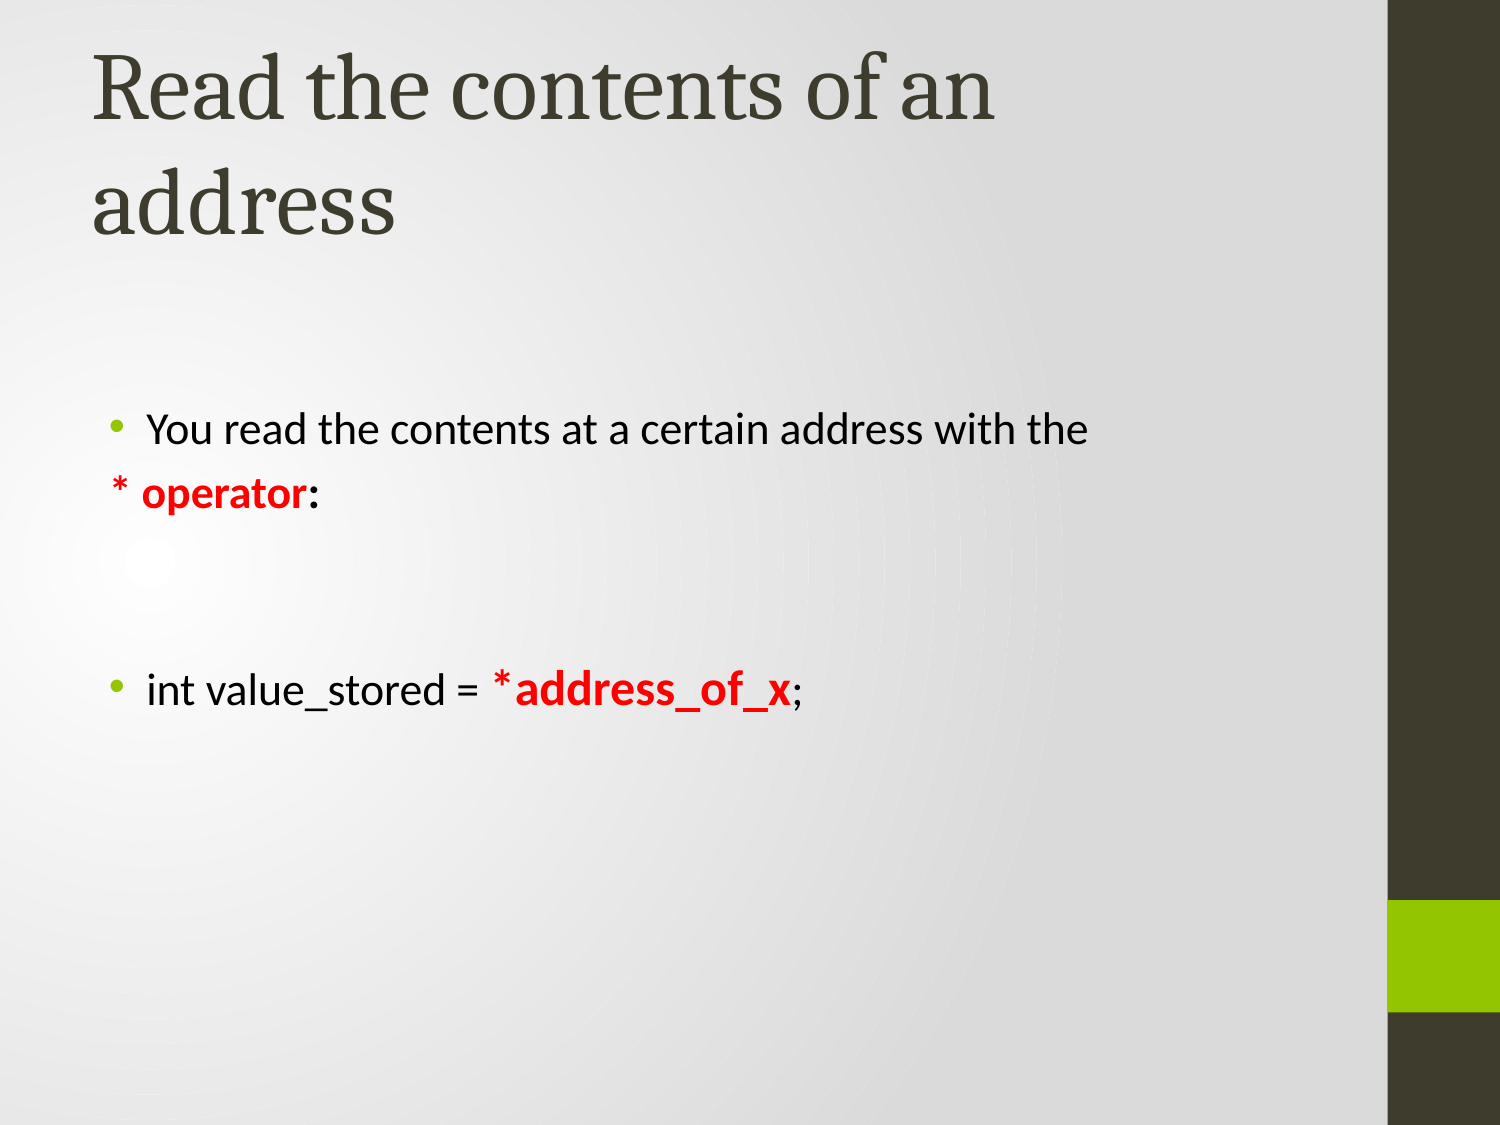

# Read the contents of an address

You read the contents at a certain address with the
* operator:

int value_stored = *address_of_x;